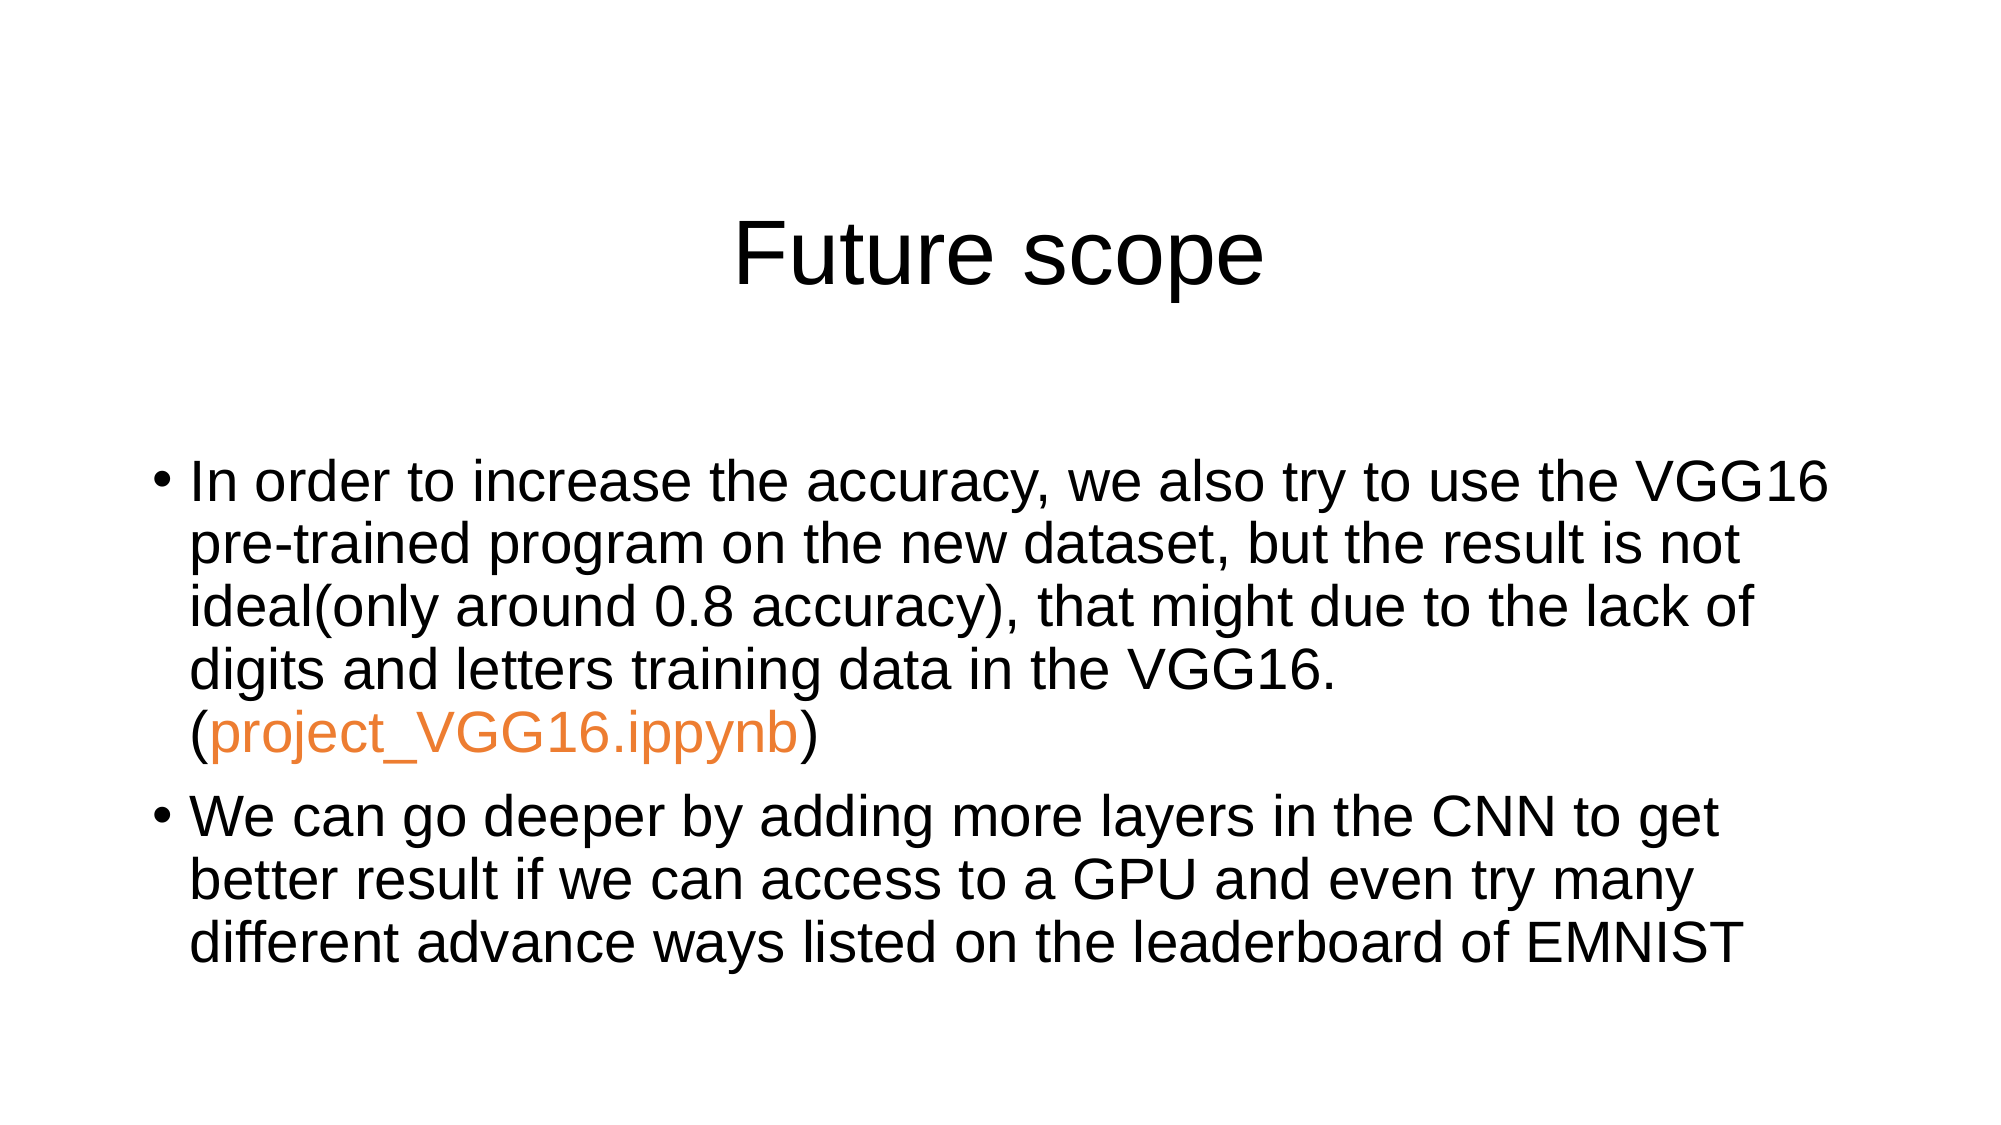

# Future scope
In order to increase the accuracy, we also try to use the VGG16 pre-trained program on the new dataset, but the result is not ideal(only around 0.8 accuracy), that might due to the lack of digits and letters training data in the VGG16. (project_VGG16.ippynb)
We can go deeper by adding more layers in the CNN to get better result if we can access to a GPU and even try many different advance ways listed on the leaderboard of EMNIST